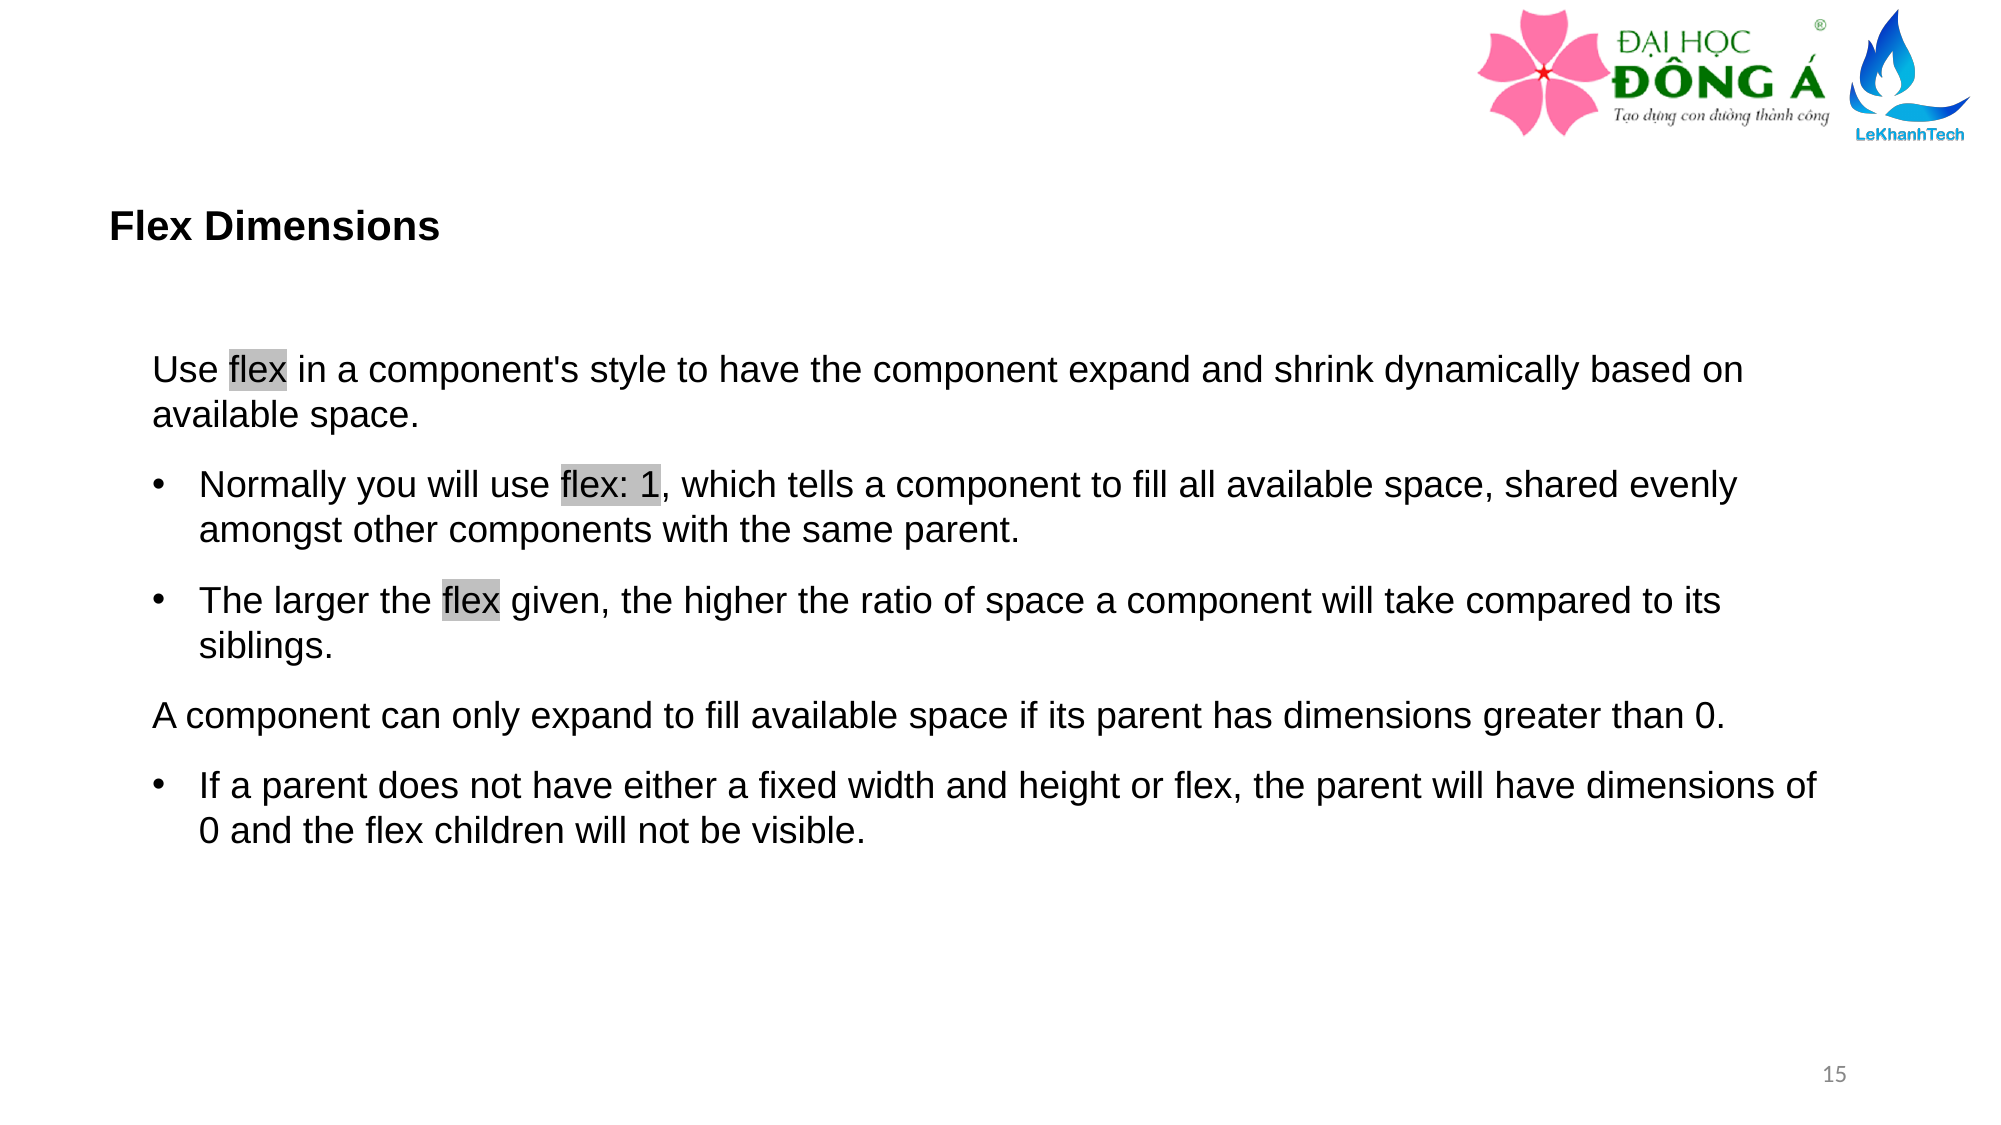

Flex Dimensions
Use flex in a component's style to have the component expand and shrink dynamically based on available space.
Normally you will use flex: 1, which tells a component to fill all available space, shared evenly amongst other components with the same parent.
The larger the flex given, the higher the ratio of space a component will take compared to its siblings.
A component can only expand to fill available space if its parent has dimensions greater than 0.
If a parent does not have either a fixed width and height or flex, the parent will have dimensions of 0 and the flex children will not be visible.
15